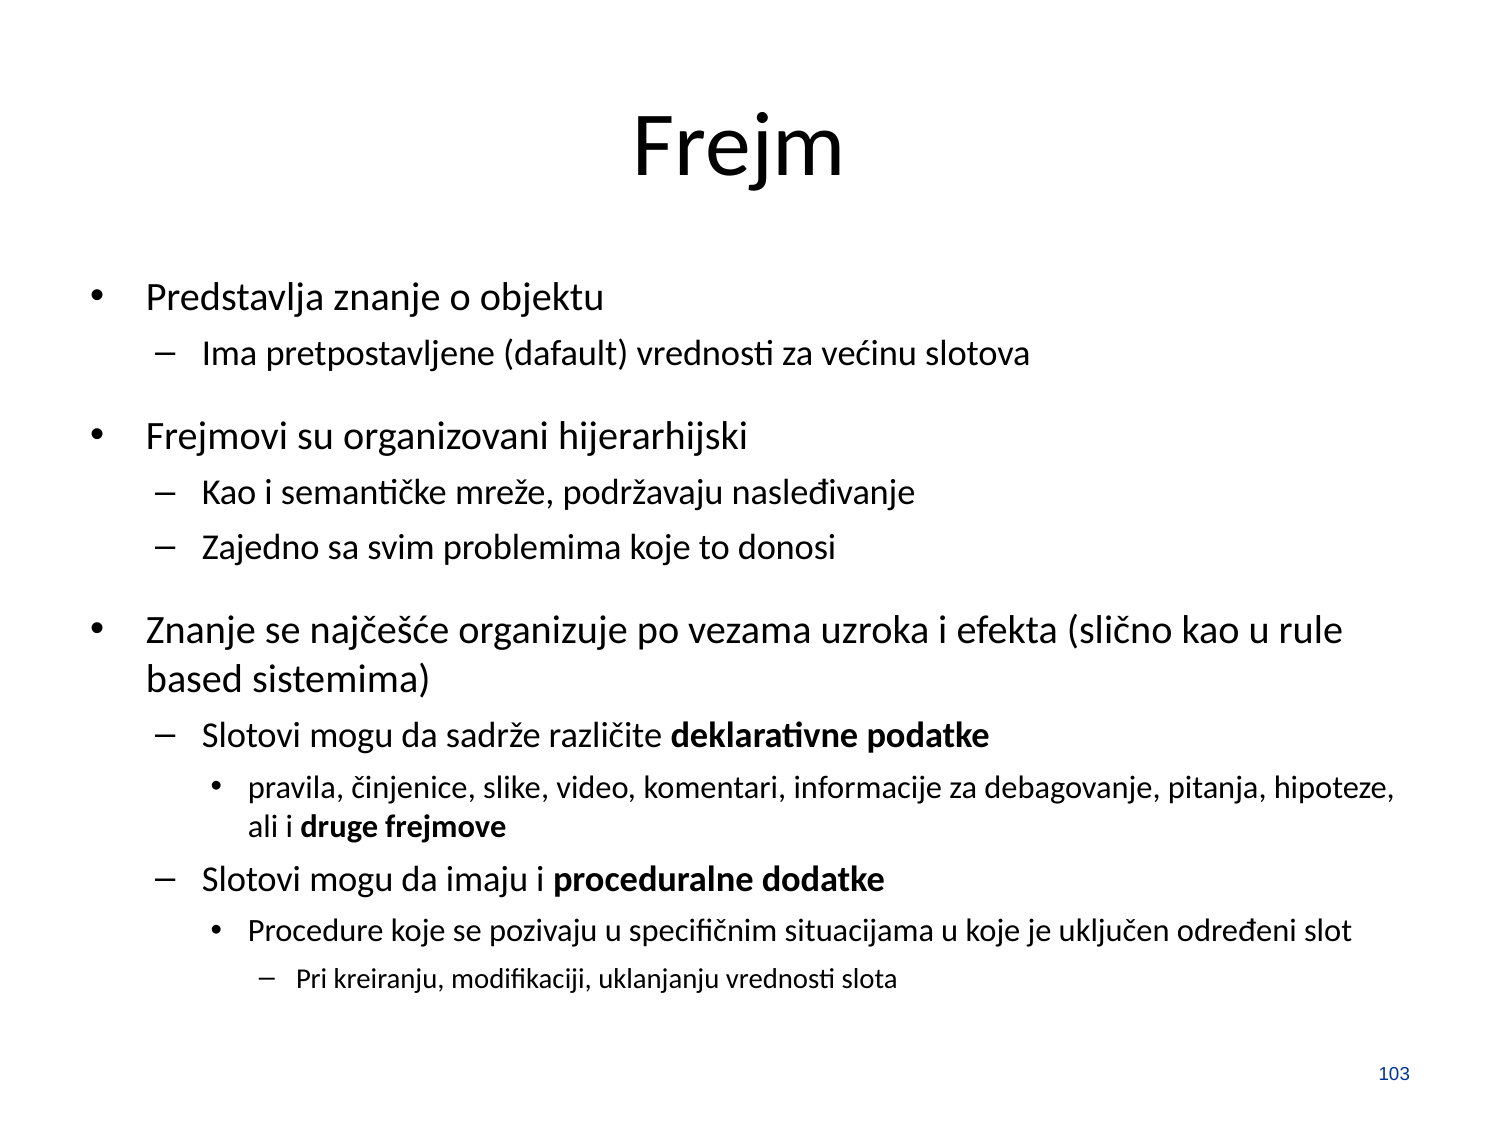

# Frejm
Predstavlja znanje o objektu
Ima pretpostavljene (dafault) vrednosti za većinu slotova
Frejmovi su organizovani hijerarhijski
Kao i semantičke mreže, podržavaju nasleđivanje
Zajedno sa svim problemima koje to donosi
Znanje se najčešće organizuje po vezama uzroka i efekta (slično kao u rule based sistemima)
Slotovi mogu da sadrže različite deklarativne podatke
pravila, činjenice, slike, video, komentari, informacije za debagovanje, pitanja, hipoteze,  ali i druge frejmove
Slotovi mogu da imaju i proceduralne dodatke
Procedure koje se pozivaju u specifičnim situacijama u koje je uključen određeni slot
Pri kreiranju, modifikaciji, uklanjanju vrednosti slota
103